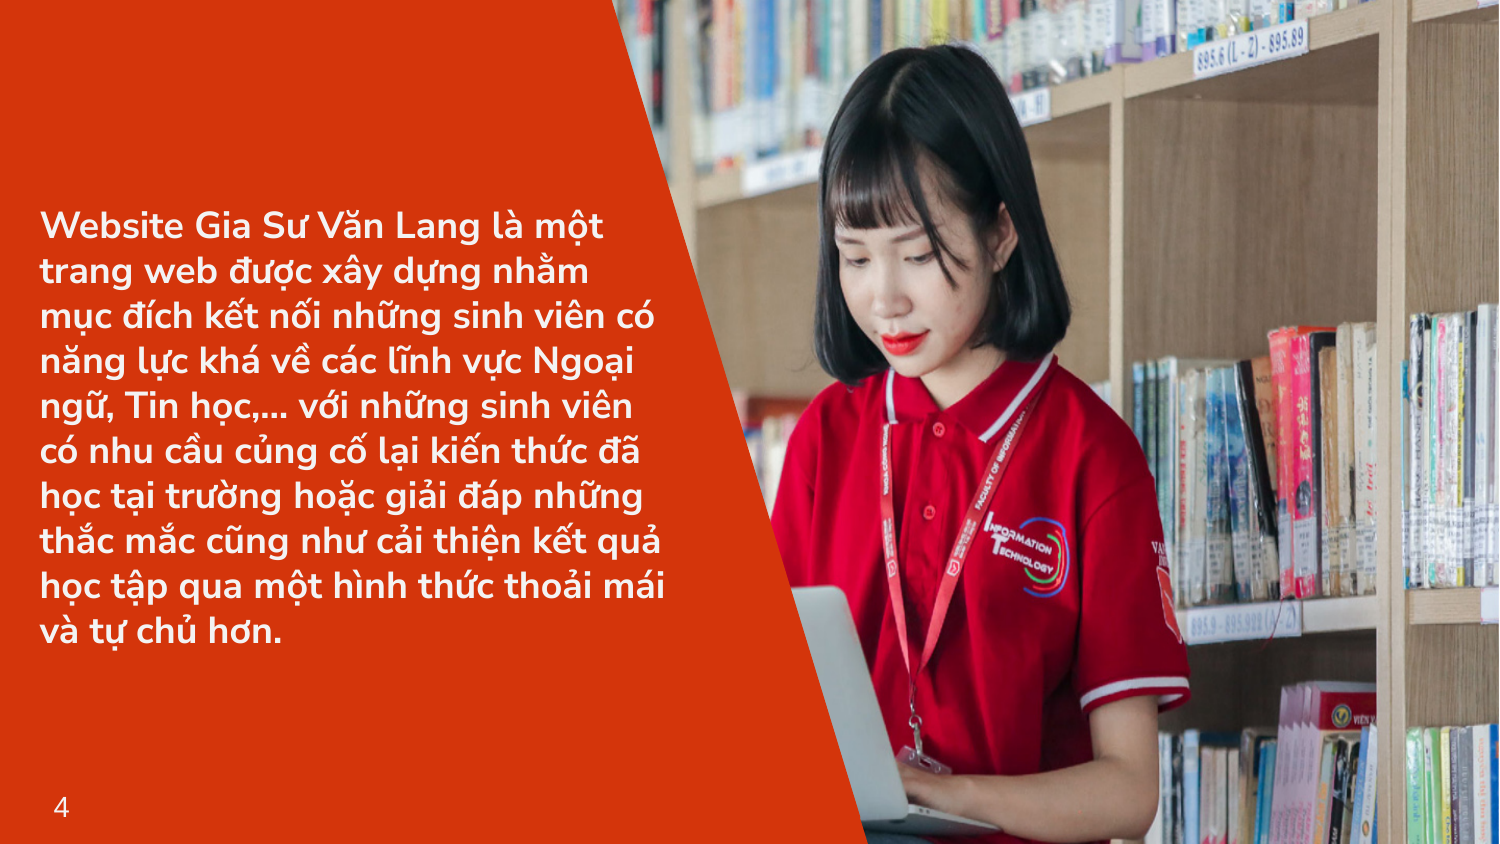

# Website Gia Sư Văn Lang là một trang web được xây dựng nhằm mục đích kết nối những sinh viên có năng lực khá về các lĩnh vực Ngoại ngữ, Tin học,… với những sinh viên có nhu cầu củng cố lại kiến thức đã học tại trường hoặc giải đáp những thắc mắc cũng như cải thiện kết quả học tập qua một hình thức thoải mái và tự chủ hơn.
4